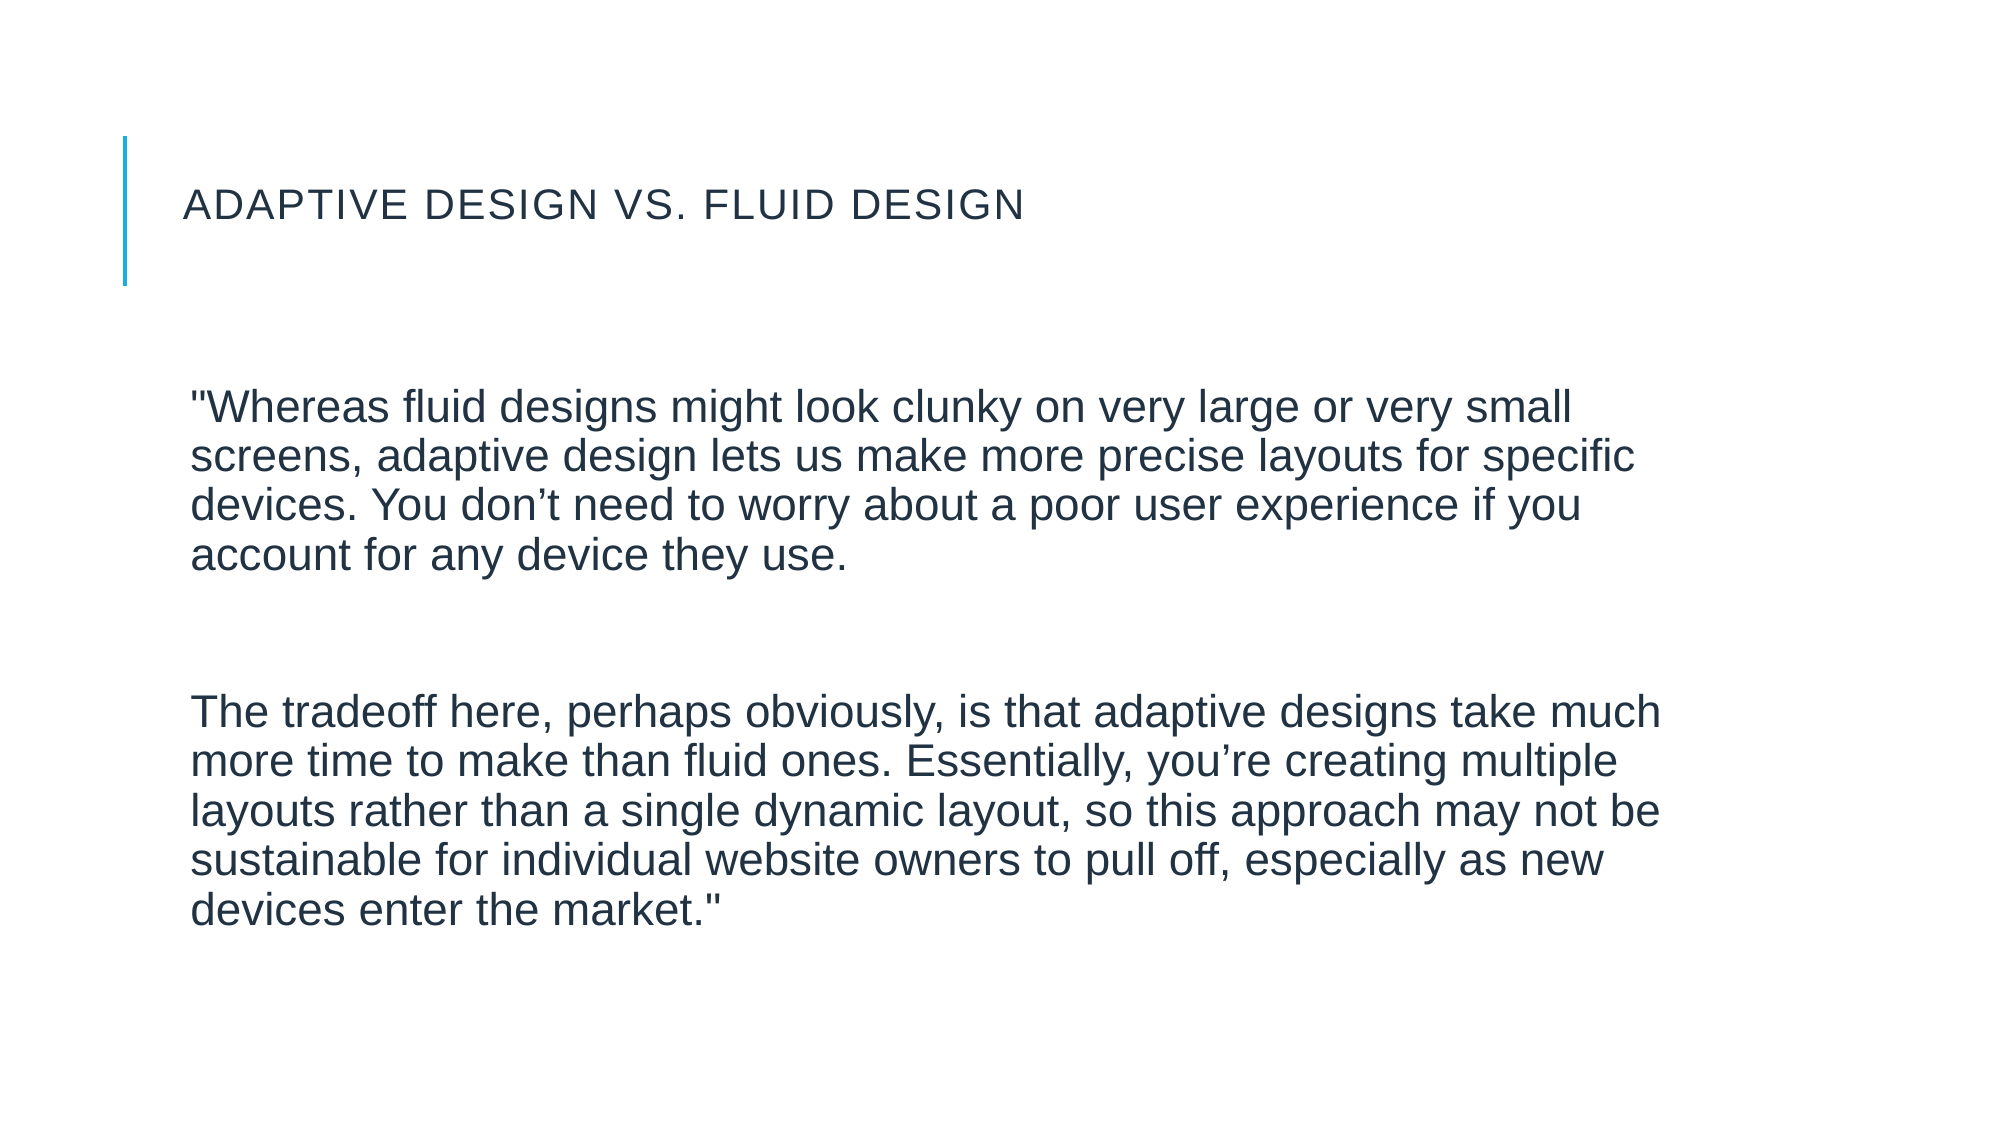

# Adaptive Design vs. Fluid Design
"Whereas fluid designs might look clunky on very large or very small screens, adaptive design lets us make more precise layouts for specific devices. You don’t need to worry about a poor user experience if you account for any device they use.

The tradeoff here, perhaps obviously, is that adaptive designs take much more time to make than fluid ones. Essentially, you’re creating multiple layouts rather than a single dynamic layout, so this approach may not be sustainable for individual website owners to pull off, especially as new devices enter the market."